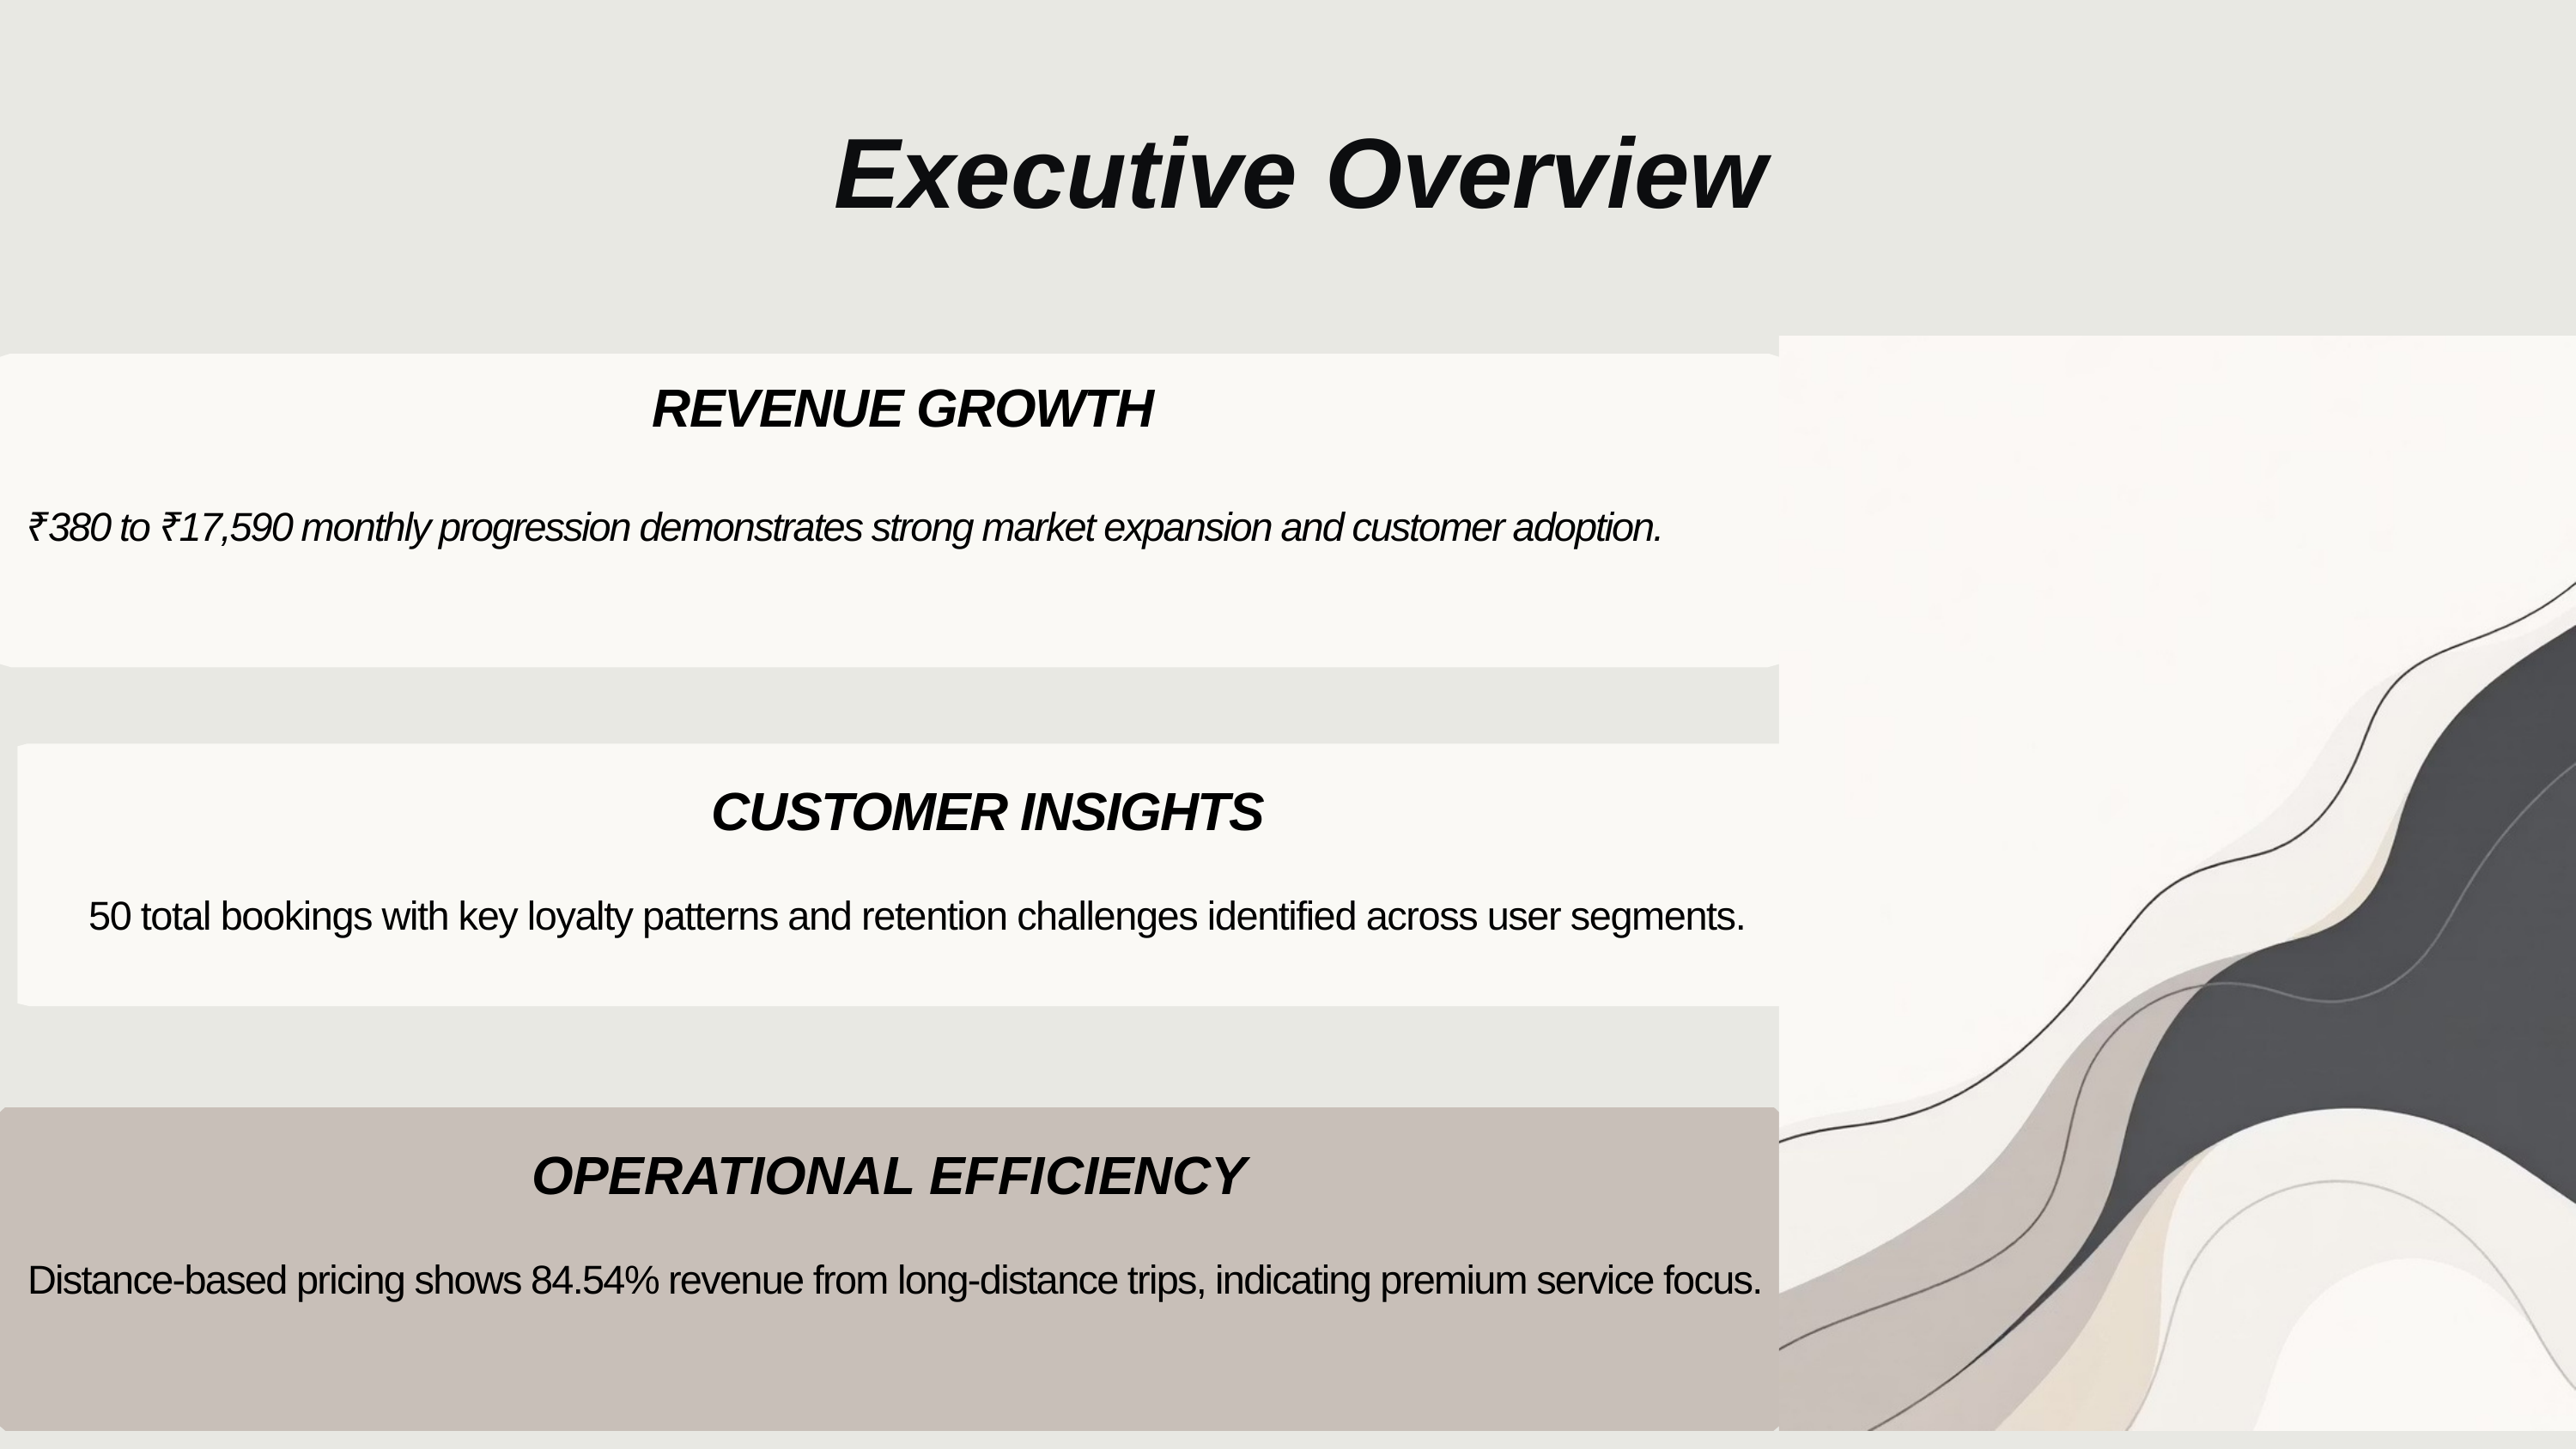

Executive Overview

  REVENUE GROWTH

  ₹380 to ₹17,590 monthly progression demonstrates strong market expansion and customer adoption.

            CUSTOMER INSIGHTS
  50 total bookings with key loyalty patterns and retention challenges identified across user segments.

OPERATIONAL EFFICIENCY
 Distance-based pricing shows 84.54% revenue from long-distance trips, indicating premium service focus.